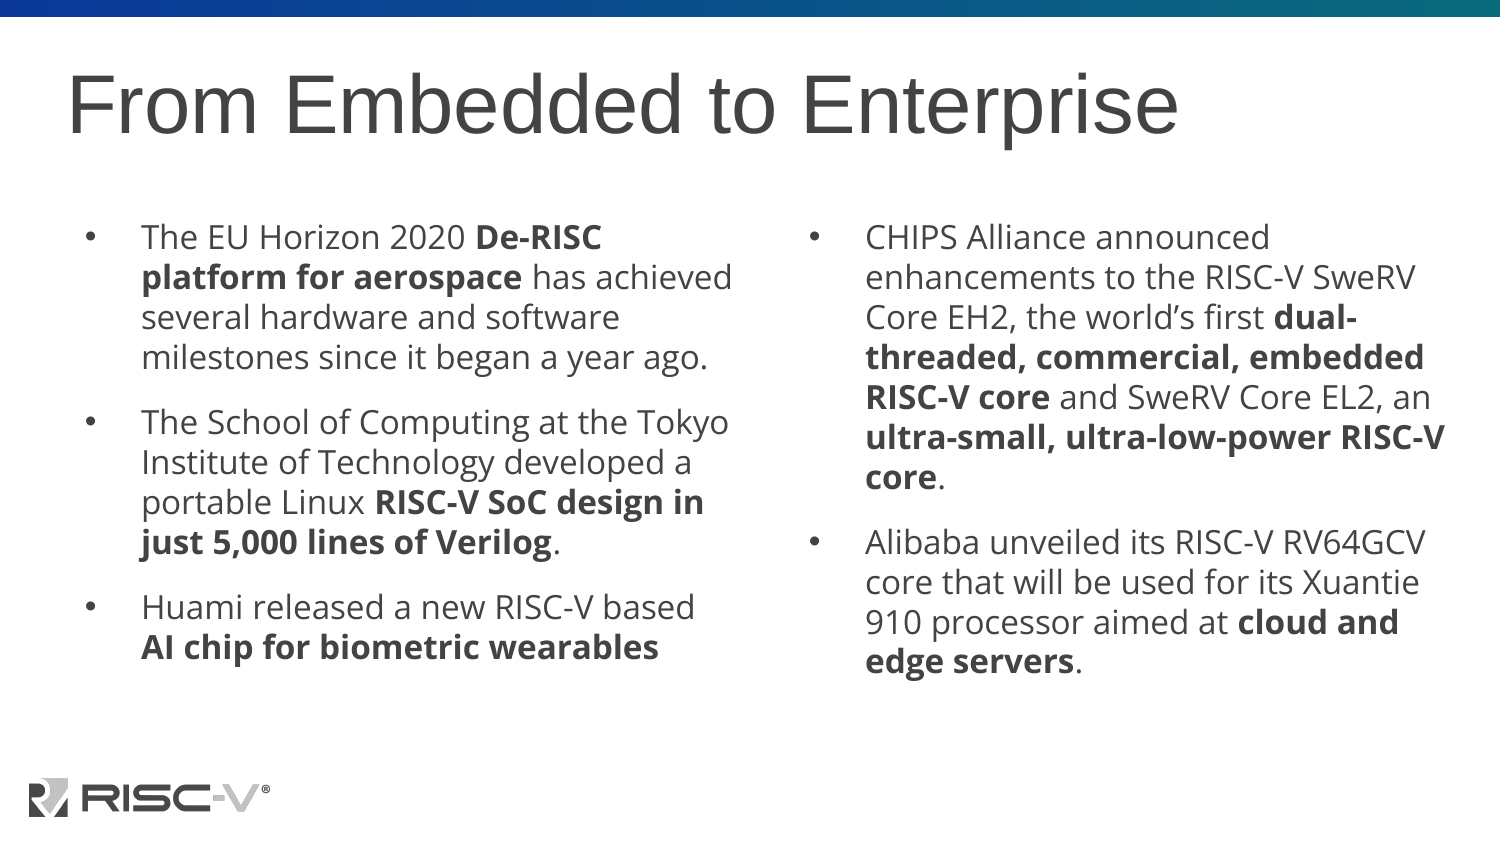

# From Embedded to Enterprise
The EU Horizon 2020 De-RISC platform for aerospace has achieved several hardware and software milestones since it began a year ago.
The School of Computing at the Tokyo Institute of Technology developed a portable Linux RISC-V SoC design in just 5,000 lines of Verilog.
Huami released a new RISC-V based AI chip for biometric wearables
CHIPS Alliance announced enhancements to the RISC-V SweRV Core EH2, the world’s first dual-threaded, commercial, embedded RISC-V core and SweRV Core EL2, an ultra-small, ultra-low-power RISC-V core.
Alibaba unveiled its RISC-V RV64GCV core that will be used for its Xuantie 910 processor aimed at cloud and edge servers.